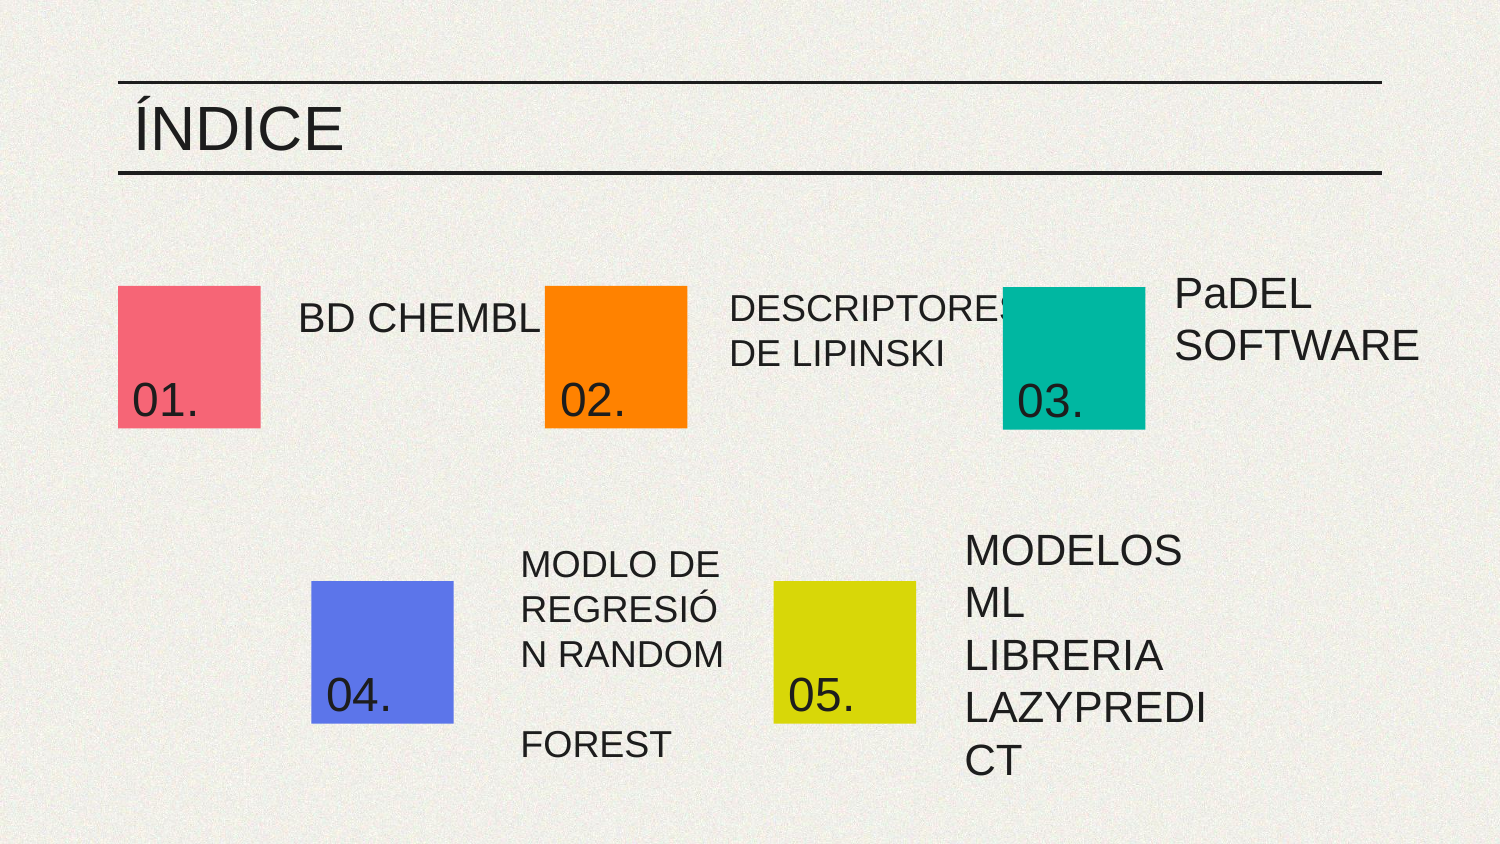

# ÍNDICE

01.

02.
BD CHEMBL

03.
PaDEL
SOFTWARE
DESCRIPTORES
DE LIPINSKI

04.
MODLO DE REGRESIÓN RANDOM
FOREST

05.
MODELOS ML LIBRERIA LAZYPREDICT